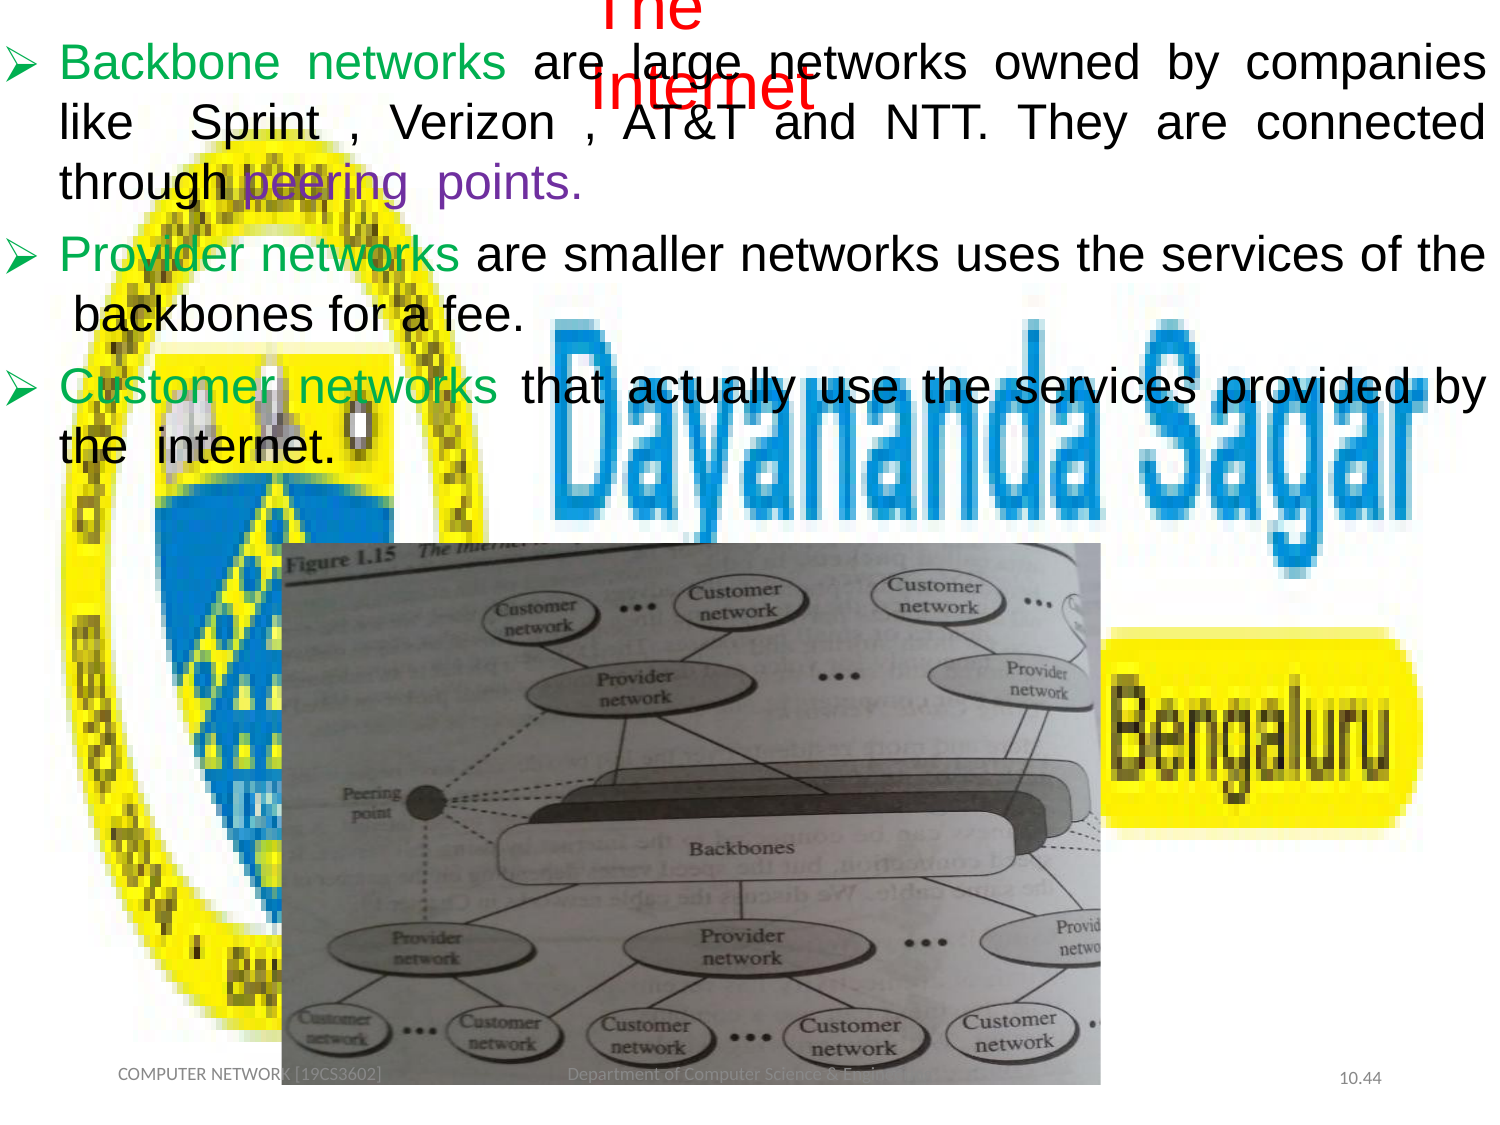

# The Internet
Backbone networks are large networks owned by companies like  Sprint , Verizon , AT&T and NTT. They are connected through peering  points.
Provider networks are smaller networks uses the services of the  backbones for a fee.
Customer networks that actually use the services provided by the  internet.

COMPUTER NETWORK [19CS3602]
Department of Computer Science & Engineering
10.44